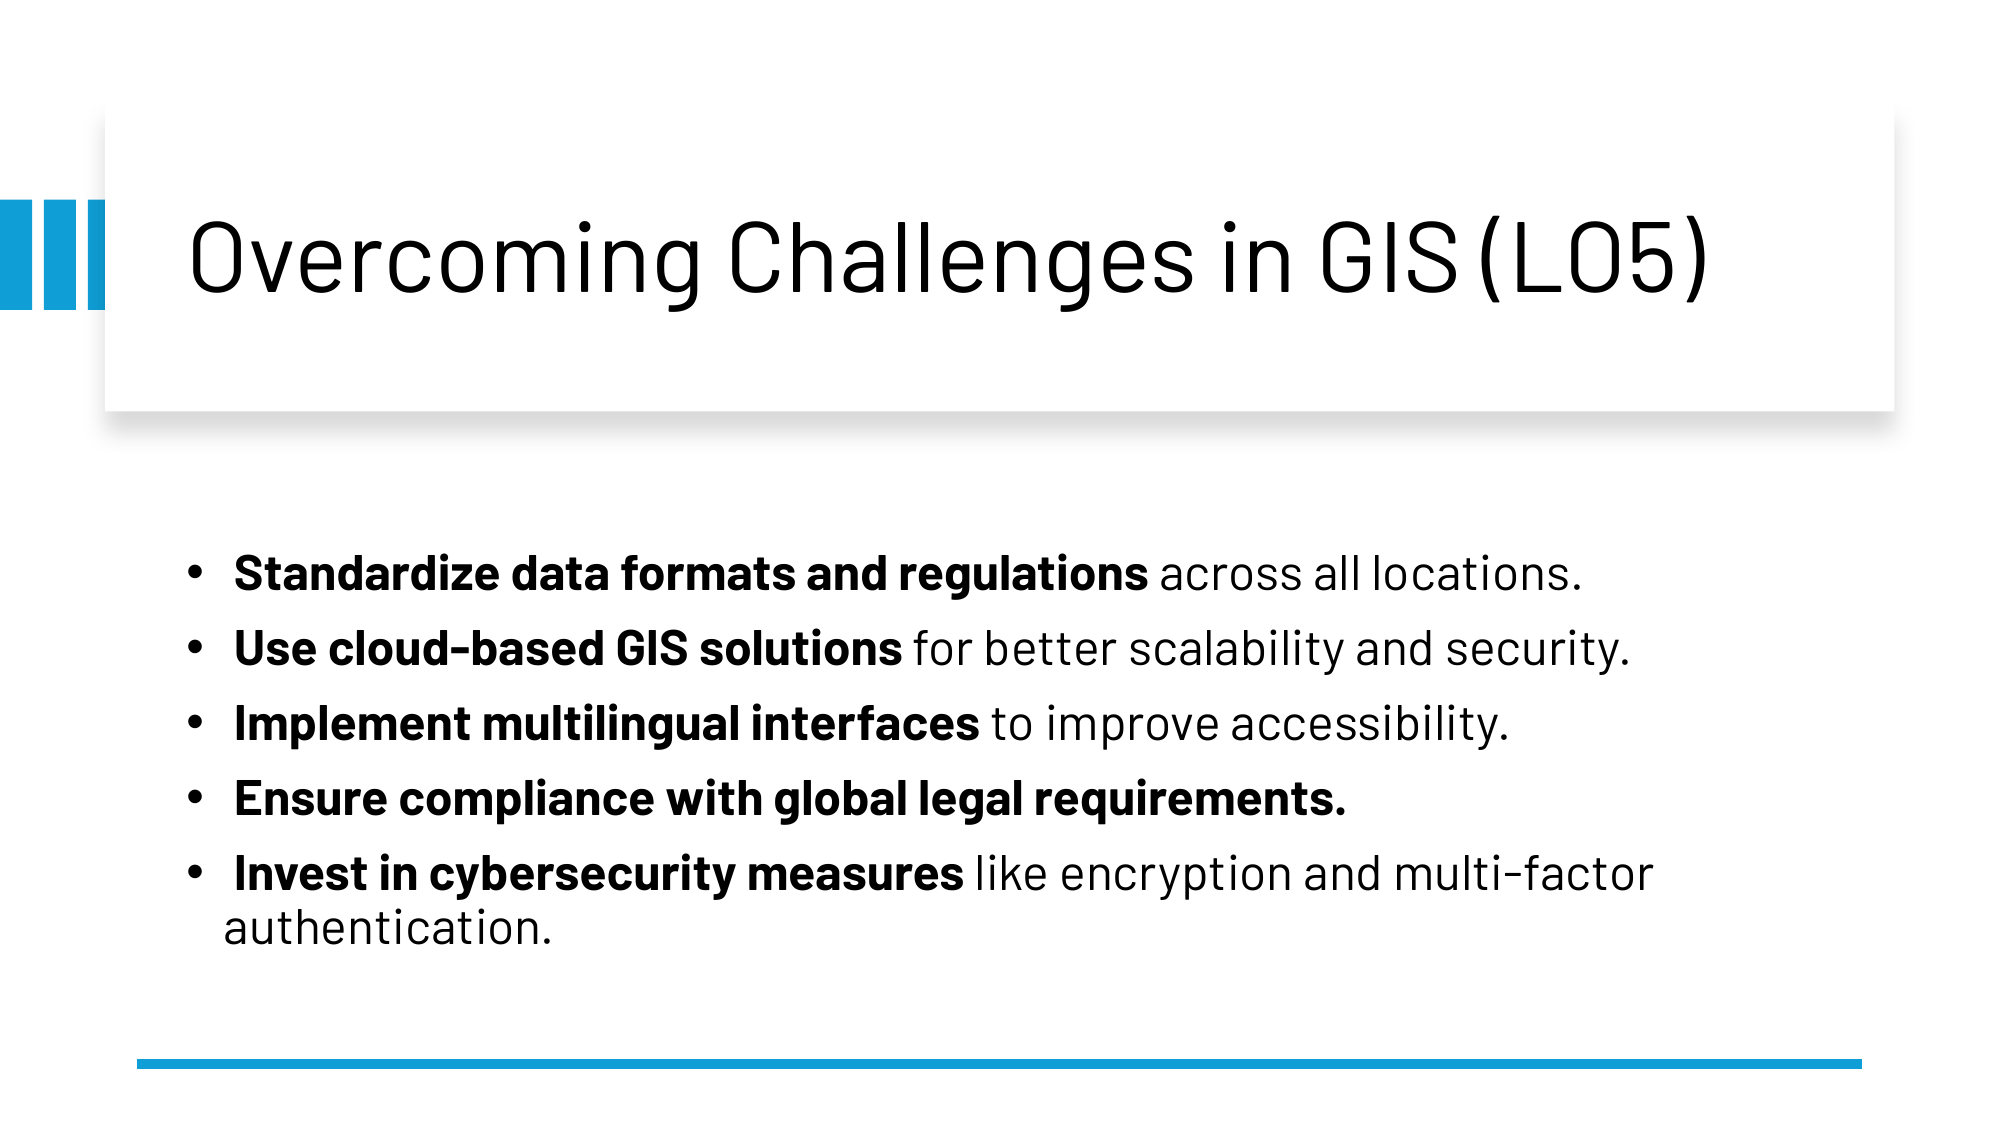

# Overcoming Challenges in GIS (LO5)

 Standardize data formats and regulations across all locations.
 Use cloud-based GIS solutions for better scalability and security.
 Implement multilingual interfaces to improve accessibility.
 Ensure compliance with global legal requirements.
 Invest in cybersecurity measures like encryption and multi-factor authentication.